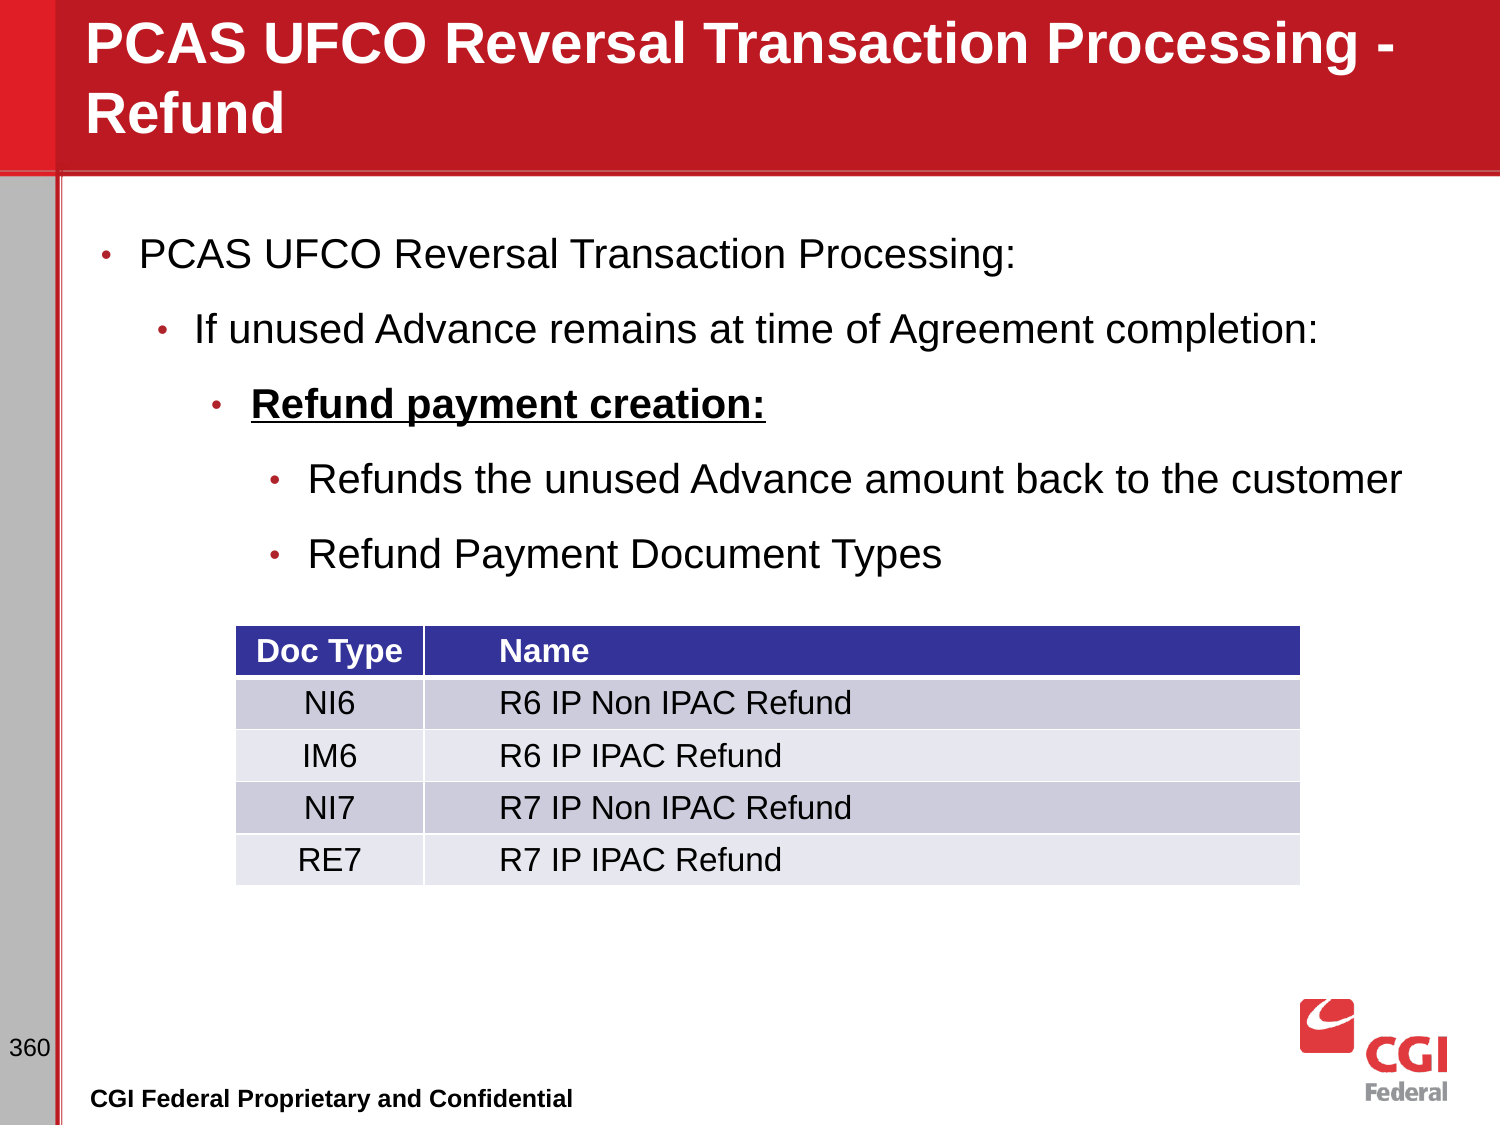

PCAS UFCO Reversal Transaction Processing - Refund
PCAS UFCO Reversal Transaction Processing:
If unused Advance remains at time of Agreement completion:
Refund payment creation:
Refunds the unused Advance amount back to the customer
Refund Payment Document Types

| Doc Type | Name |
| --- | --- |
| NI6 | R6 IP Non IPAC Refund |
| IM6 | R6 IP IPAC Refund |
| NI7 | R7 IP Non IPAC Refund |
| RE7 | R7 IP IPAC Refund |
360
CGI Federal Proprietary and Confidential